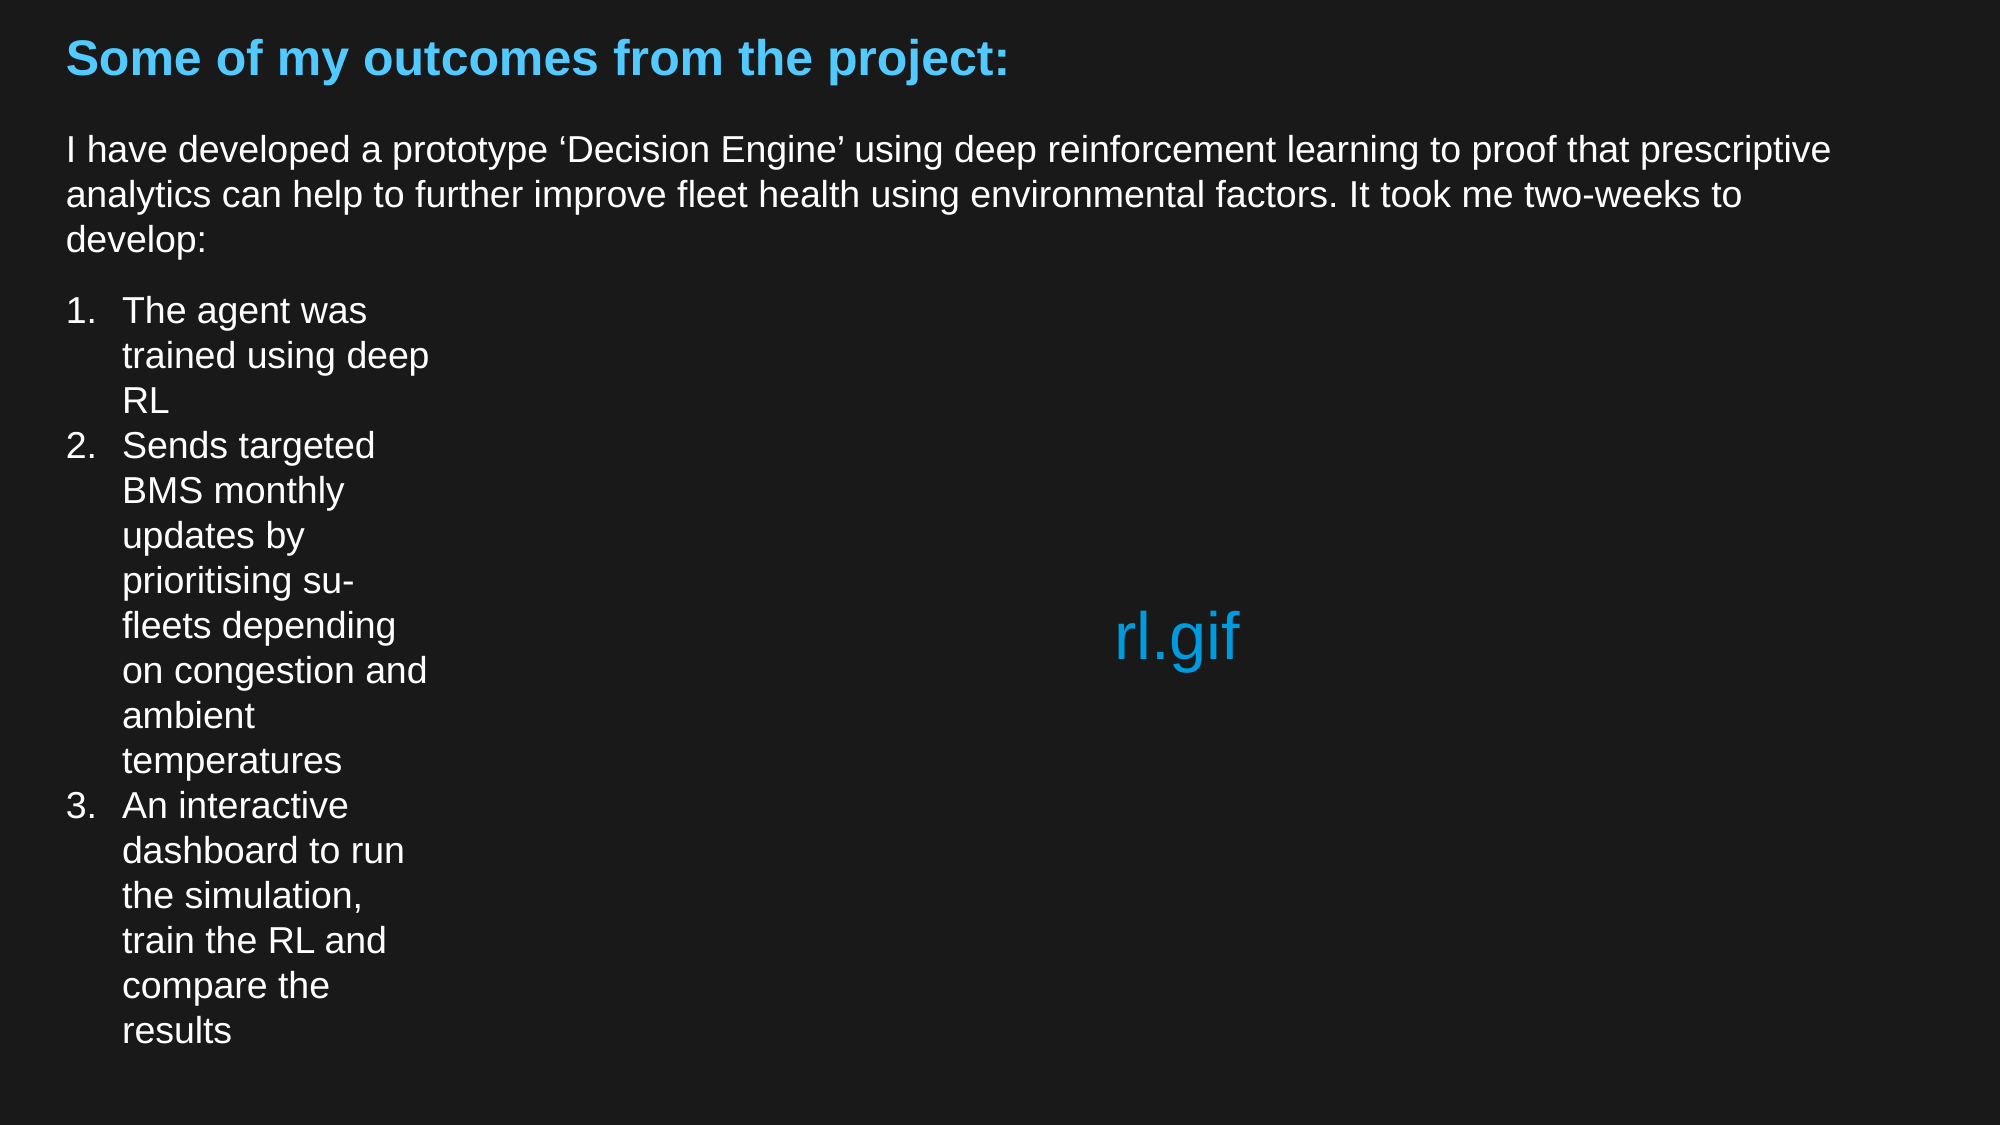

Some of my outcomes from the project:

I have developed a prototype ‘Decision Engine’ using deep reinforcement learning to proof that prescriptive analytics can help to further improve fleet health using environmental factors. It took me two-weeks to develop:
The agent was trained using deep RL
Sends targeted BMS monthly updates by prioritising su- fleets depending on congestion and ambient temperatures
An interactive dashboard to run the simulation, train the RL and compare the results

rl.gif